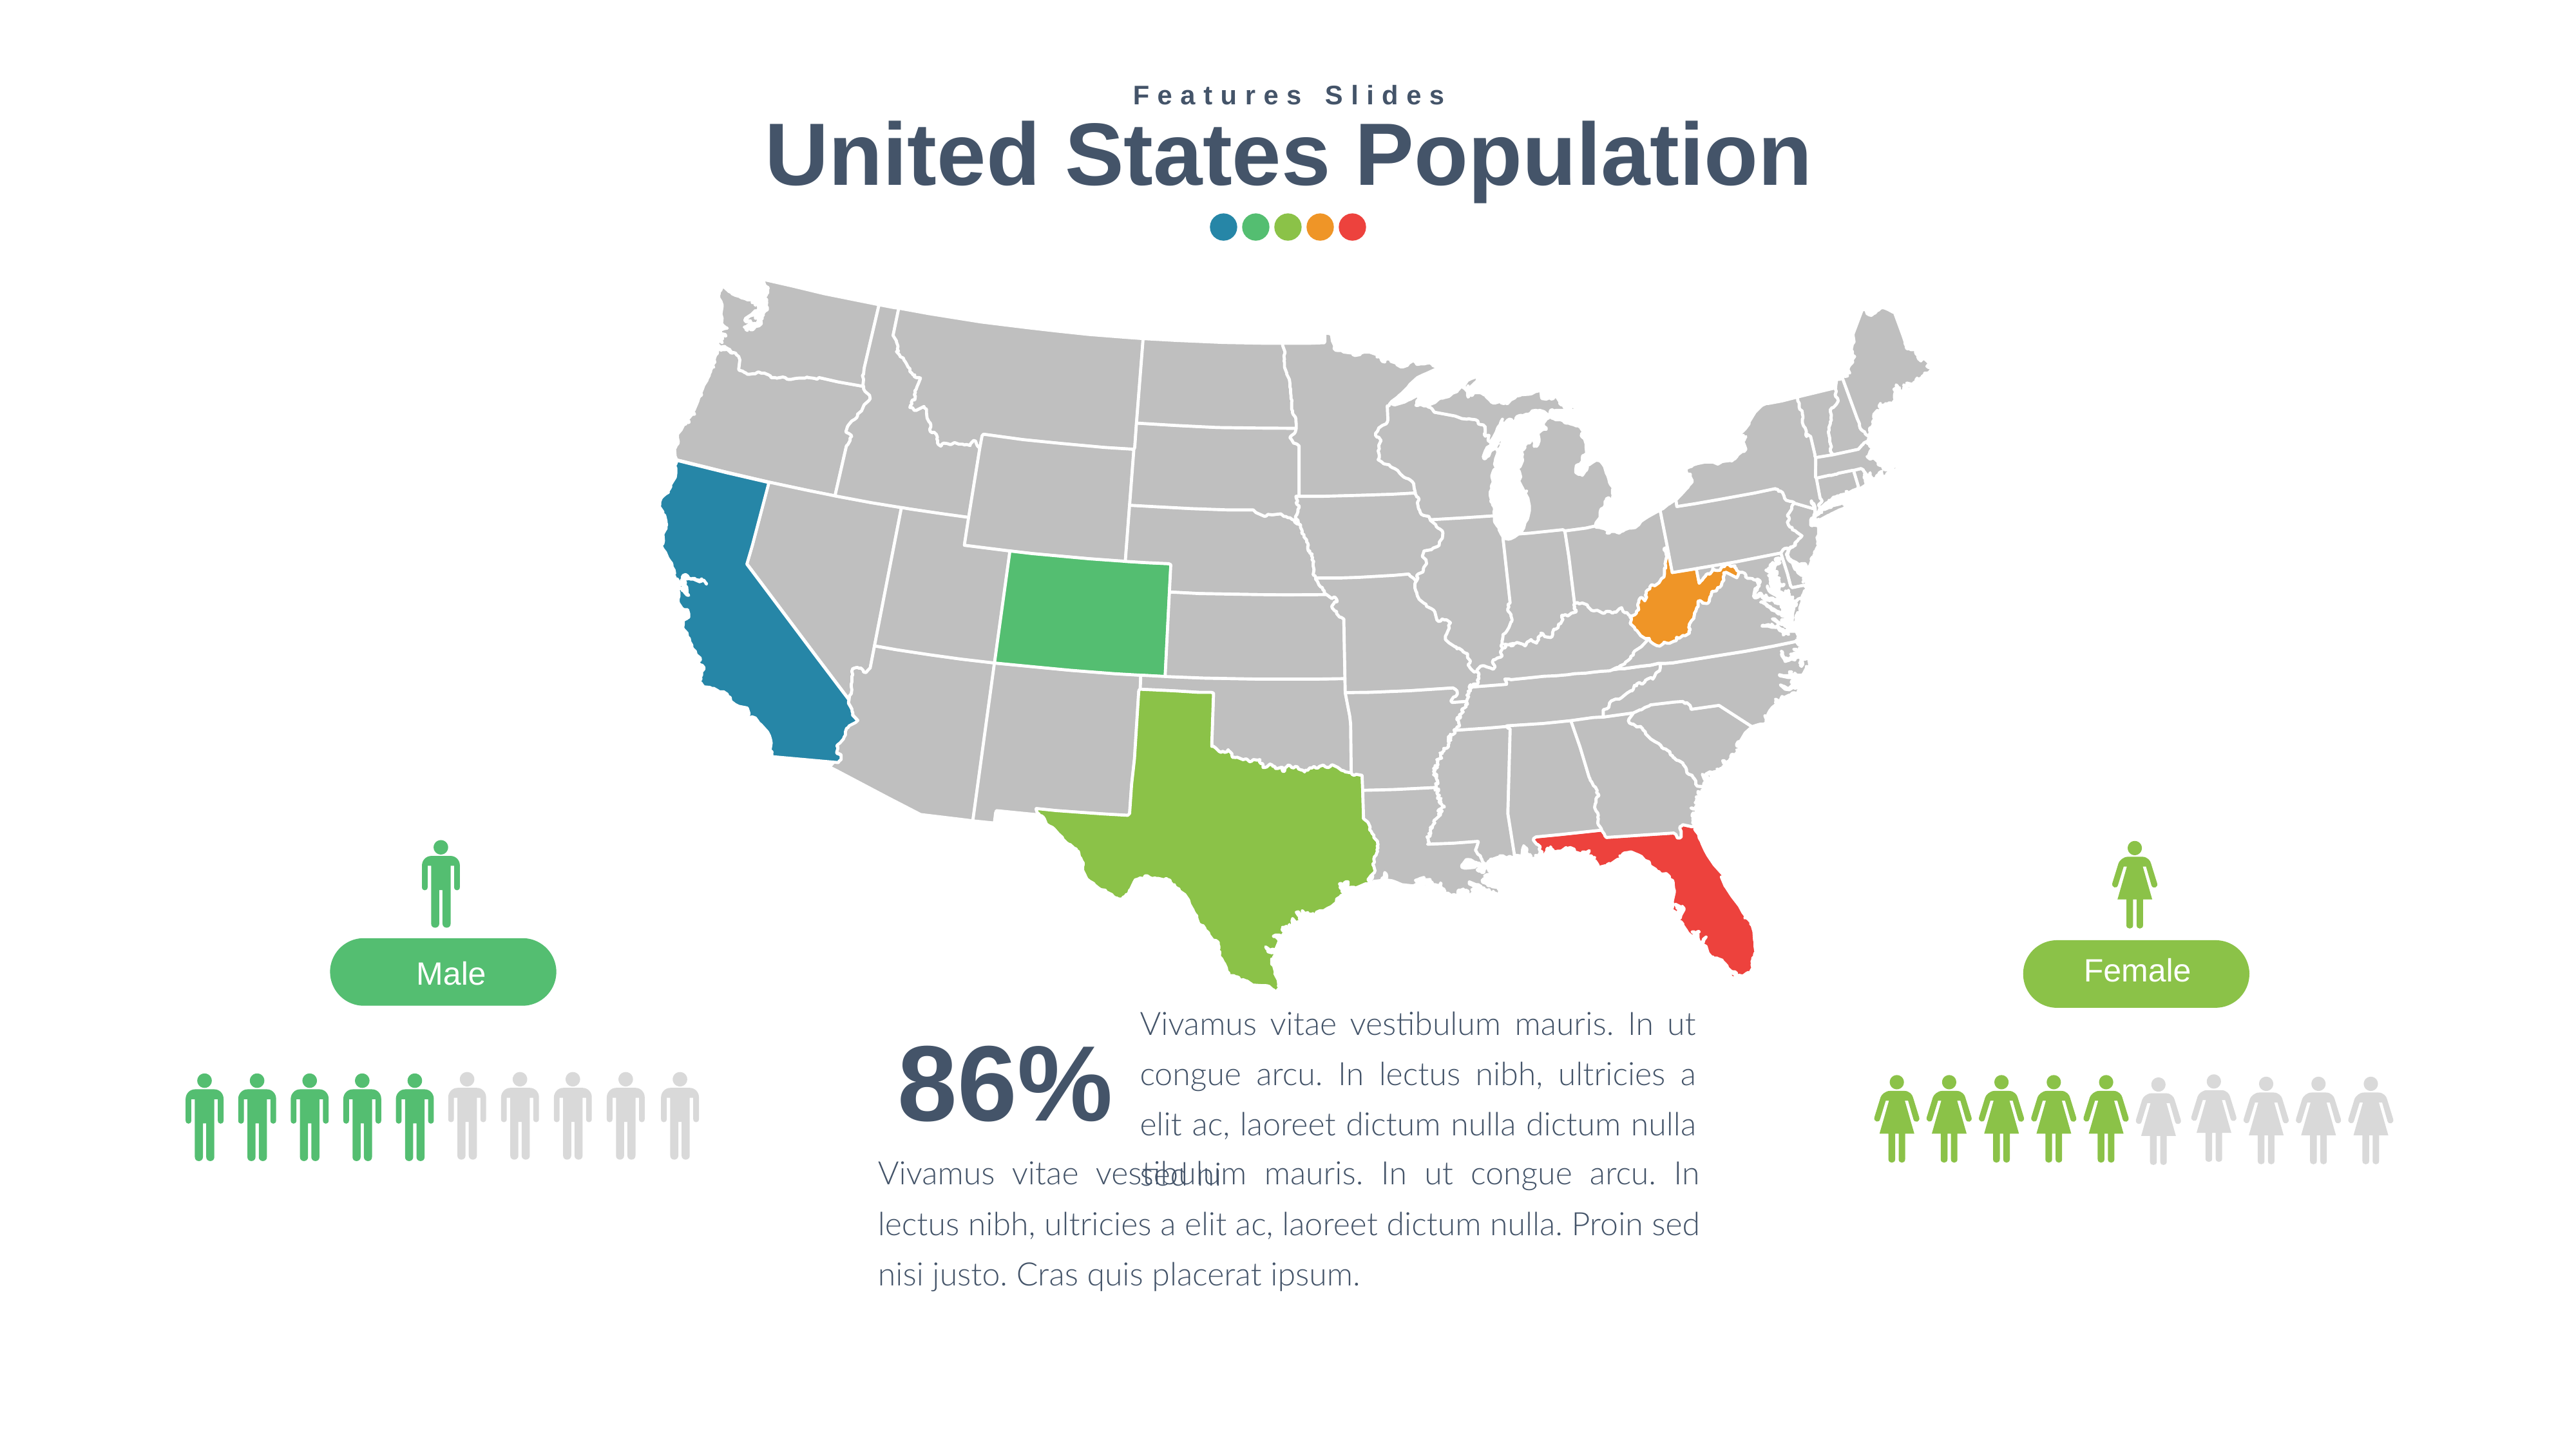

Features Slides
United States Population

Female
Male
86%
Vivamus vitae vestibulum mauris. In ut congue arcu. In lectus nibh, ultricies a elit ac, laoreet dictum nulla dictum nulla sed ni

Vivamus vitae vestibulum mauris. In ut congue arcu. In lectus nibh, ultricies a elit ac, laoreet dictum nulla. Proin sed nisi justo. Cras quis placerat ipsum.